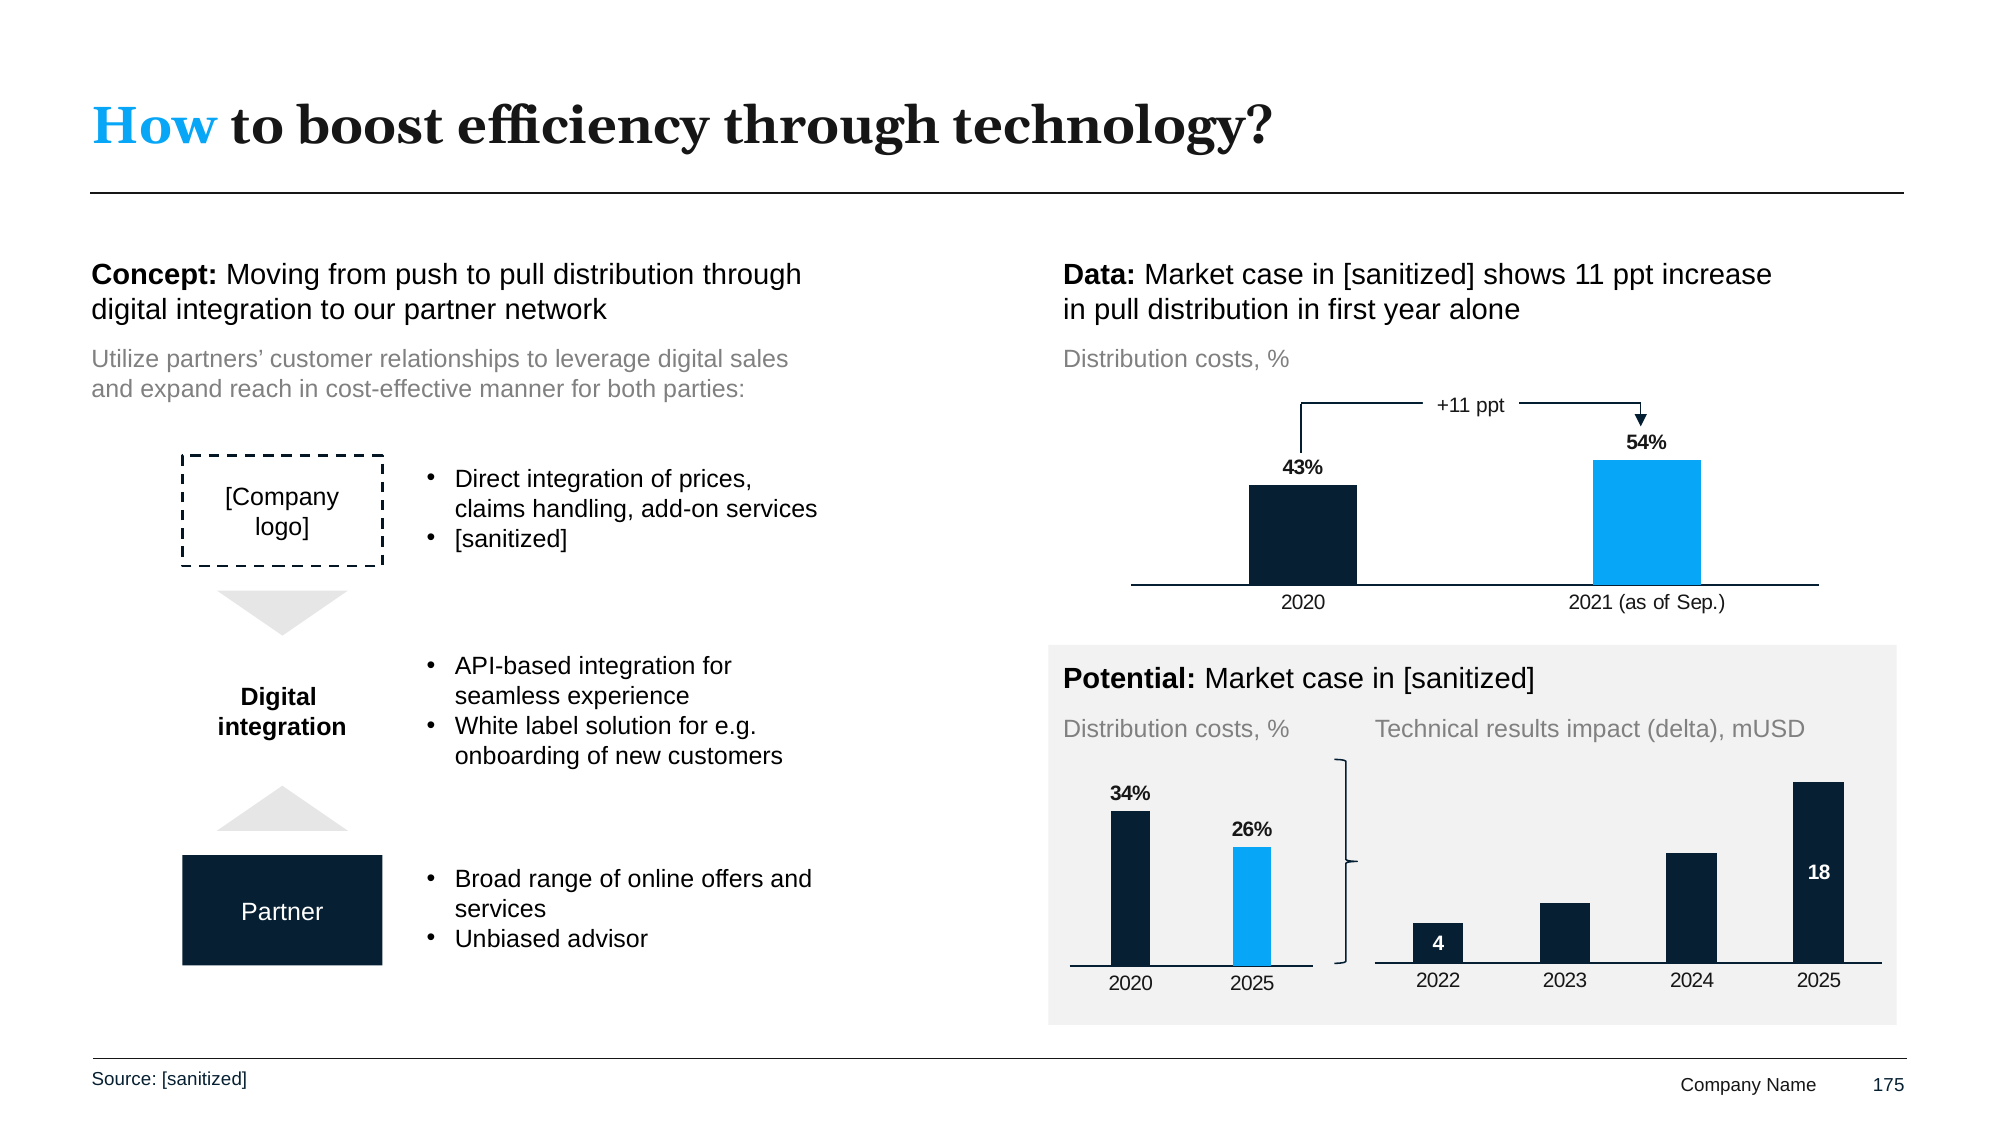

# How to boost efficiency through technology?
Concept: Moving from push to pull distribution through digital integration to our partner network
Data: Market case in [sanitized] shows 11 ppt increase in pull distribution in first year alone
Utilize partners’ customer relationships to leverage digital sales and expand reach in cost-effective manner for both parties:
Distribution costs, %
+11 ppt

### Chart

| Category | Series 1 |
|---|---|
| 2020 | 0.43 |
| 2021 (as of Sep.) | 0.54 |
Direct integration of prices, claims handling, add-on services
[sanitized]
[Company logo]

API-based integration for seamless experience
White label solution for e.g. onboarding of new customers

Potential: Market case in [sanitized]
Digital
integration
Distribution costs, %
Technical results impact (delta), mUSD

### Chart

| Category | Series 1 |
|---|---|
| 2020 | 0.34 |
| 2025 | 0.26 |

### Chart

| Category | Column1 |
|---|---|
| 2022 | 4.0 |
| 2023 | 6.0 |
| 2024 | 11.0 |
| 2025 | 18.0 |
Partner
Broad range of online offers and services
Unbiased advisor
Source: [sanitized]
175